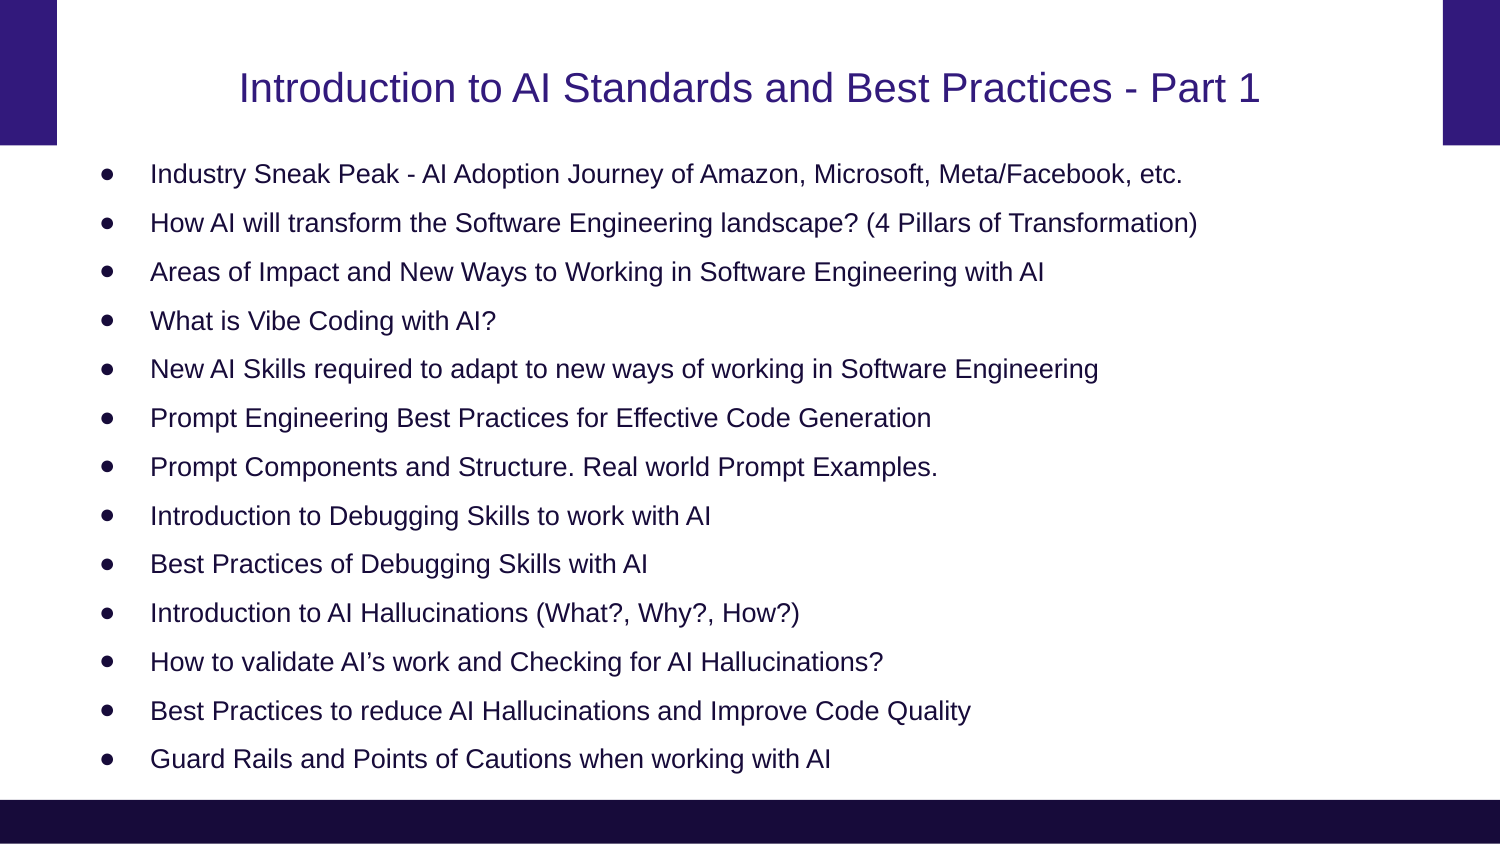

# Introduction to AI Standards and Best Practices - Part 1
Industry Sneak Peak - AI Adoption Journey of Amazon, Microsoft, Meta/Facebook, etc.
How AI will transform the Software Engineering landscape? (4 Pillars of Transformation)
Areas of Impact and New Ways to Working in Software Engineering with AI
What is Vibe Coding with AI?
New AI Skills required to adapt to new ways of working in Software Engineering
Prompt Engineering Best Practices for Effective Code Generation
Prompt Components and Structure. Real world Prompt Examples.
Introduction to Debugging Skills to work with AI
Best Practices of Debugging Skills with AI
Introduction to AI Hallucinations (What?, Why?, How?)
How to validate AI’s work and Checking for AI Hallucinations?
Best Practices to reduce AI Hallucinations and Improve Code Quality
Guard Rails and Points of Cautions when working with AI